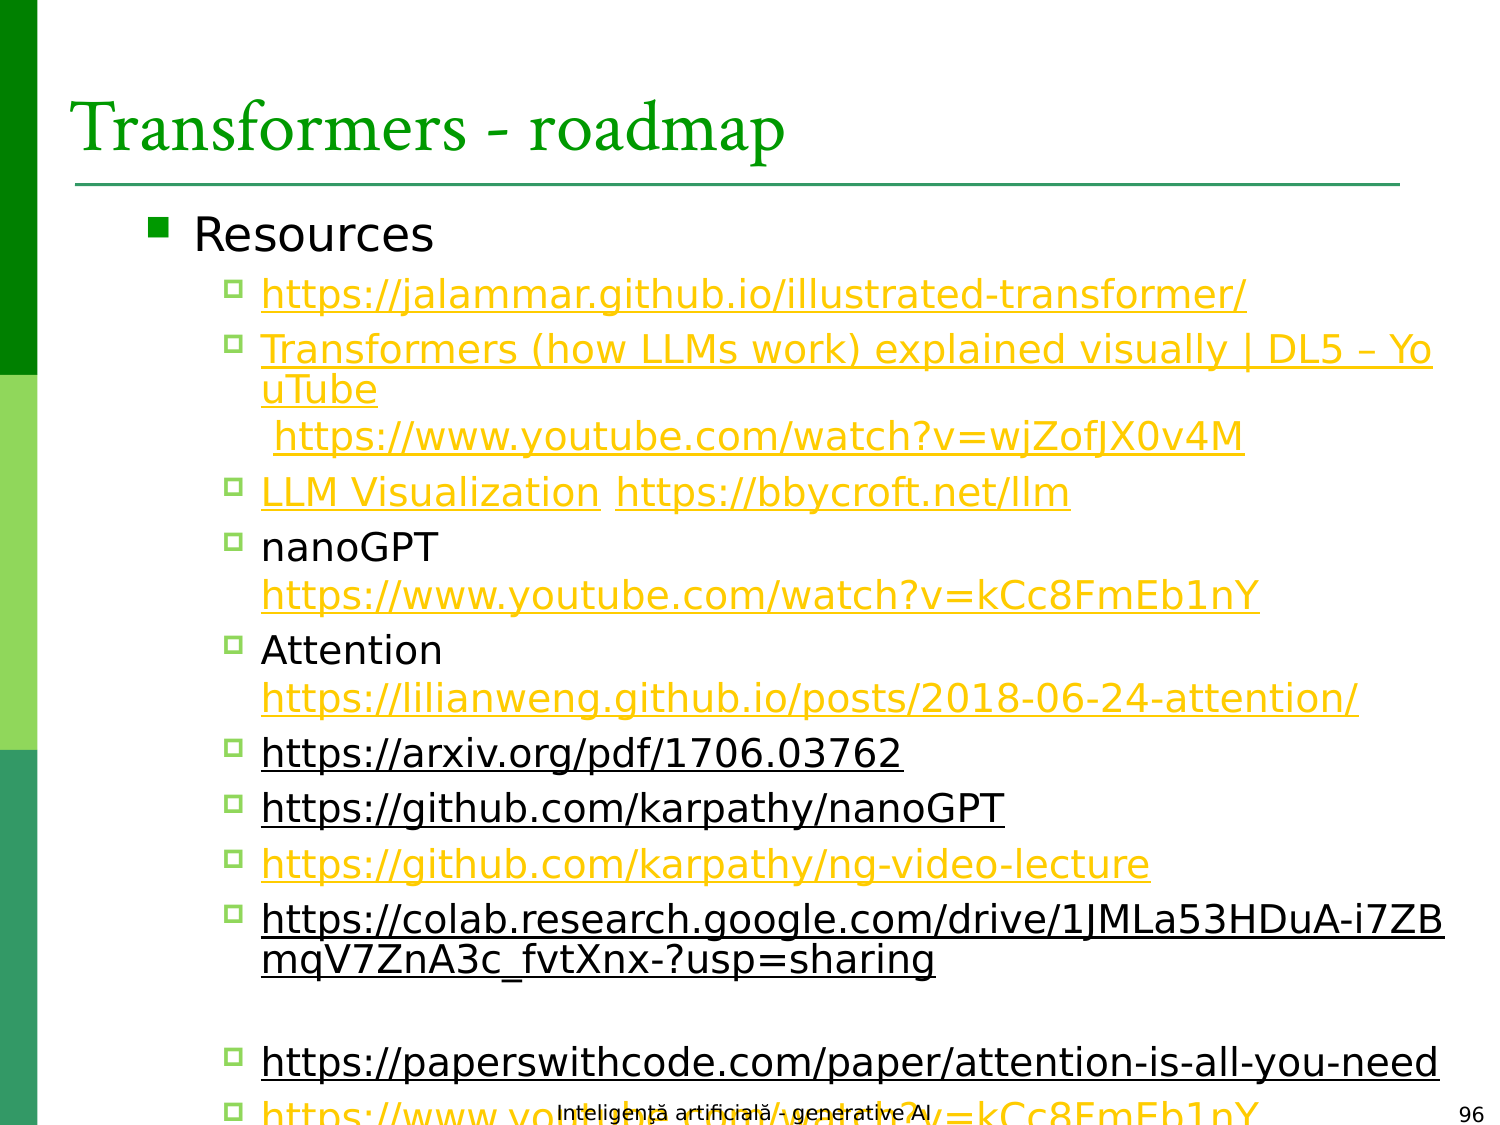

# Transformers - roadmap
Resources
https://jalammar.github.io/illustrated-transformer/
Transformers (how LLMs work) explained visually | DL5 – YouTube https://www.youtube.com/watch?v=wjZofJX0v4M
LLM Visualization https://bbycroft.net/llm
nanoGPT https://www.youtube.com/watch?v=kCc8FmEb1nY
Attention https://lilianweng.github.io/posts/2018-06-24-attention/
https://arxiv.org/pdf/1706.03762
https://github.com/karpathy/nanoGPT
https://github.com/karpathy/ng-video-lecture
https://colab.research.google.com/drive/1JMLa53HDuA-i7ZBmqV7ZnA3c_fvtXnx-?usp=sharing
https://paperswithcode.com/paper/attention-is-all-you-need
https://www.youtube.com/watch?v=kCc8FmEb1nY

Inteligenţă artificială - generative AI
96